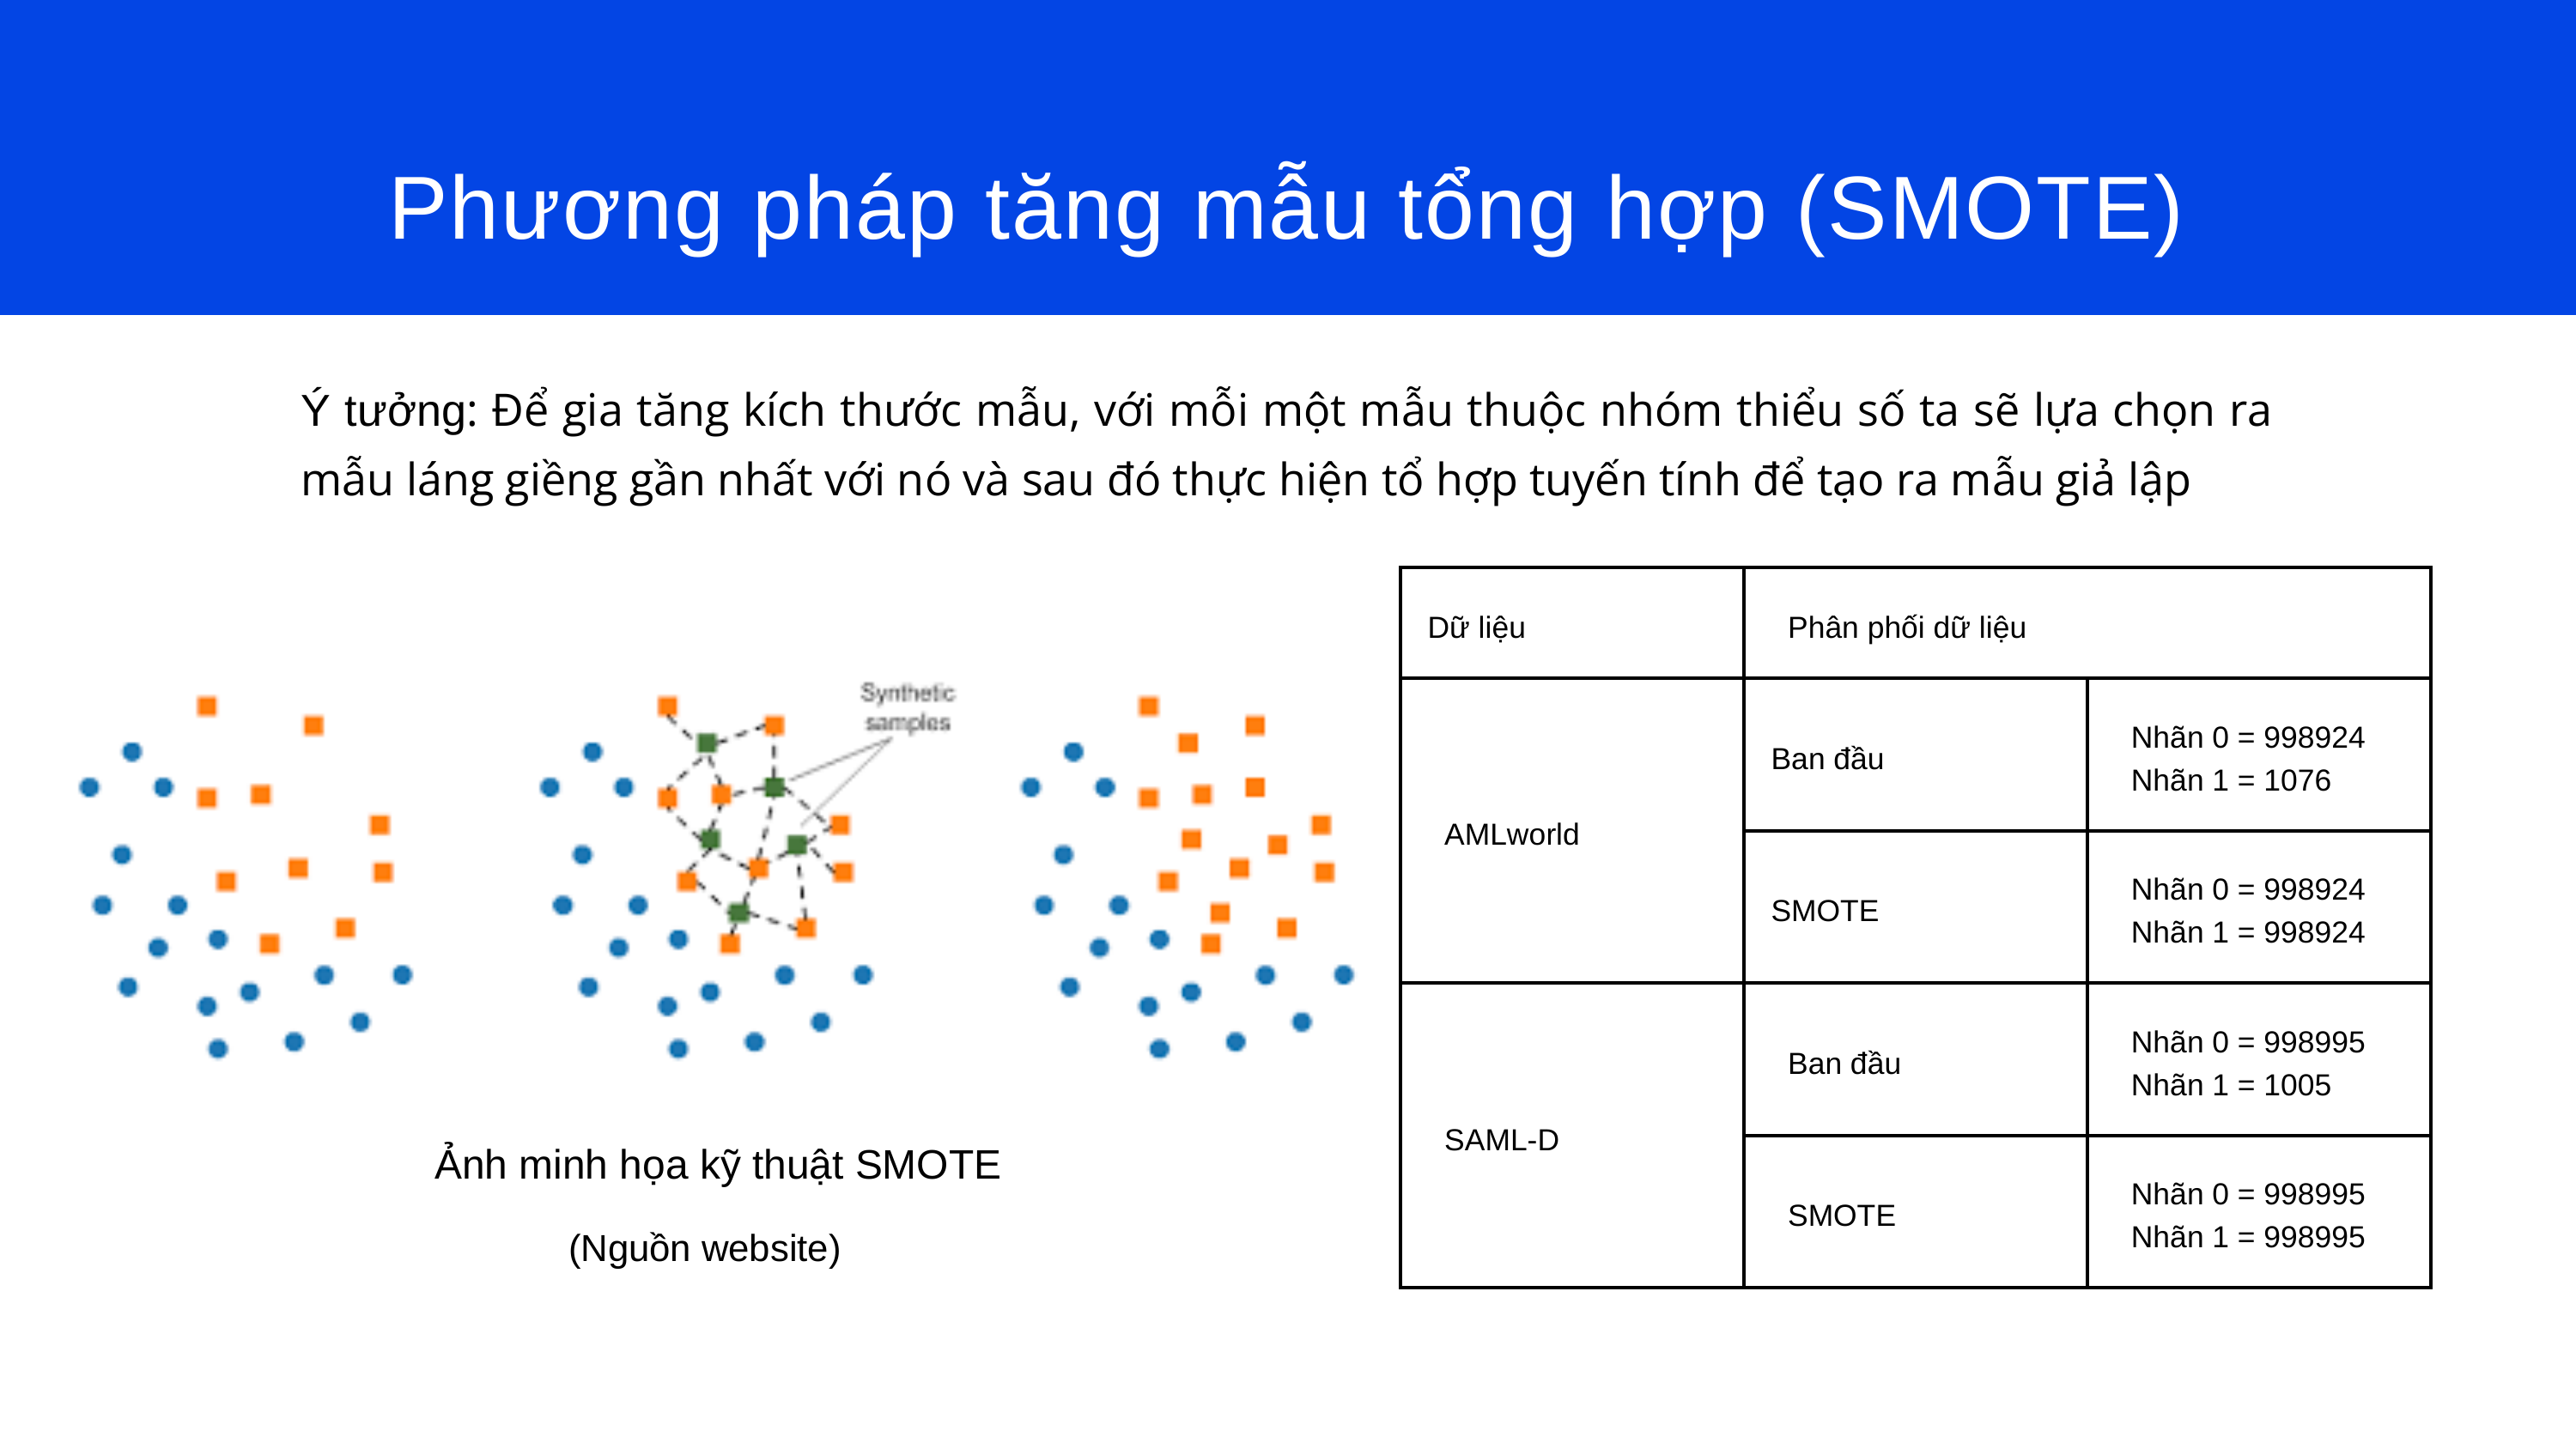

Phương pháp tăng mẫu tổng hợp (SMOTE)
Ý tưởng: Để gia tăng kích thước mẫu, với mỗi một mẫu thuộc nhóm thiểu số ta sẽ lựa chọn ra mẫu láng giềng gần nhất với nó và sau đó thực hiện tổ hợp tuyến tính để tạo ra mẫu giả lập

| Dữ liệu | Phân phối dữ liệu | Phân phối dữ liệu |
| --- | --- | --- |
| AMLworld | Ban đầu | Nhãn 0 = 998924 Nhãn 1 = 1076 |
| AMLworld | SMOTE | Nhãn 0 = 998924 Nhãn 1 = 998924 |
| SAML-D | Ban đầu | Nhãn 0 = 998995 Nhãn 1 = 1005 |
| SAML-D | SMOTE | Nhãn 0 = 998995 Nhãn 1 = 998995 |

Ảnh minh họa kỹ thuật SMOTE
(Nguồn website)